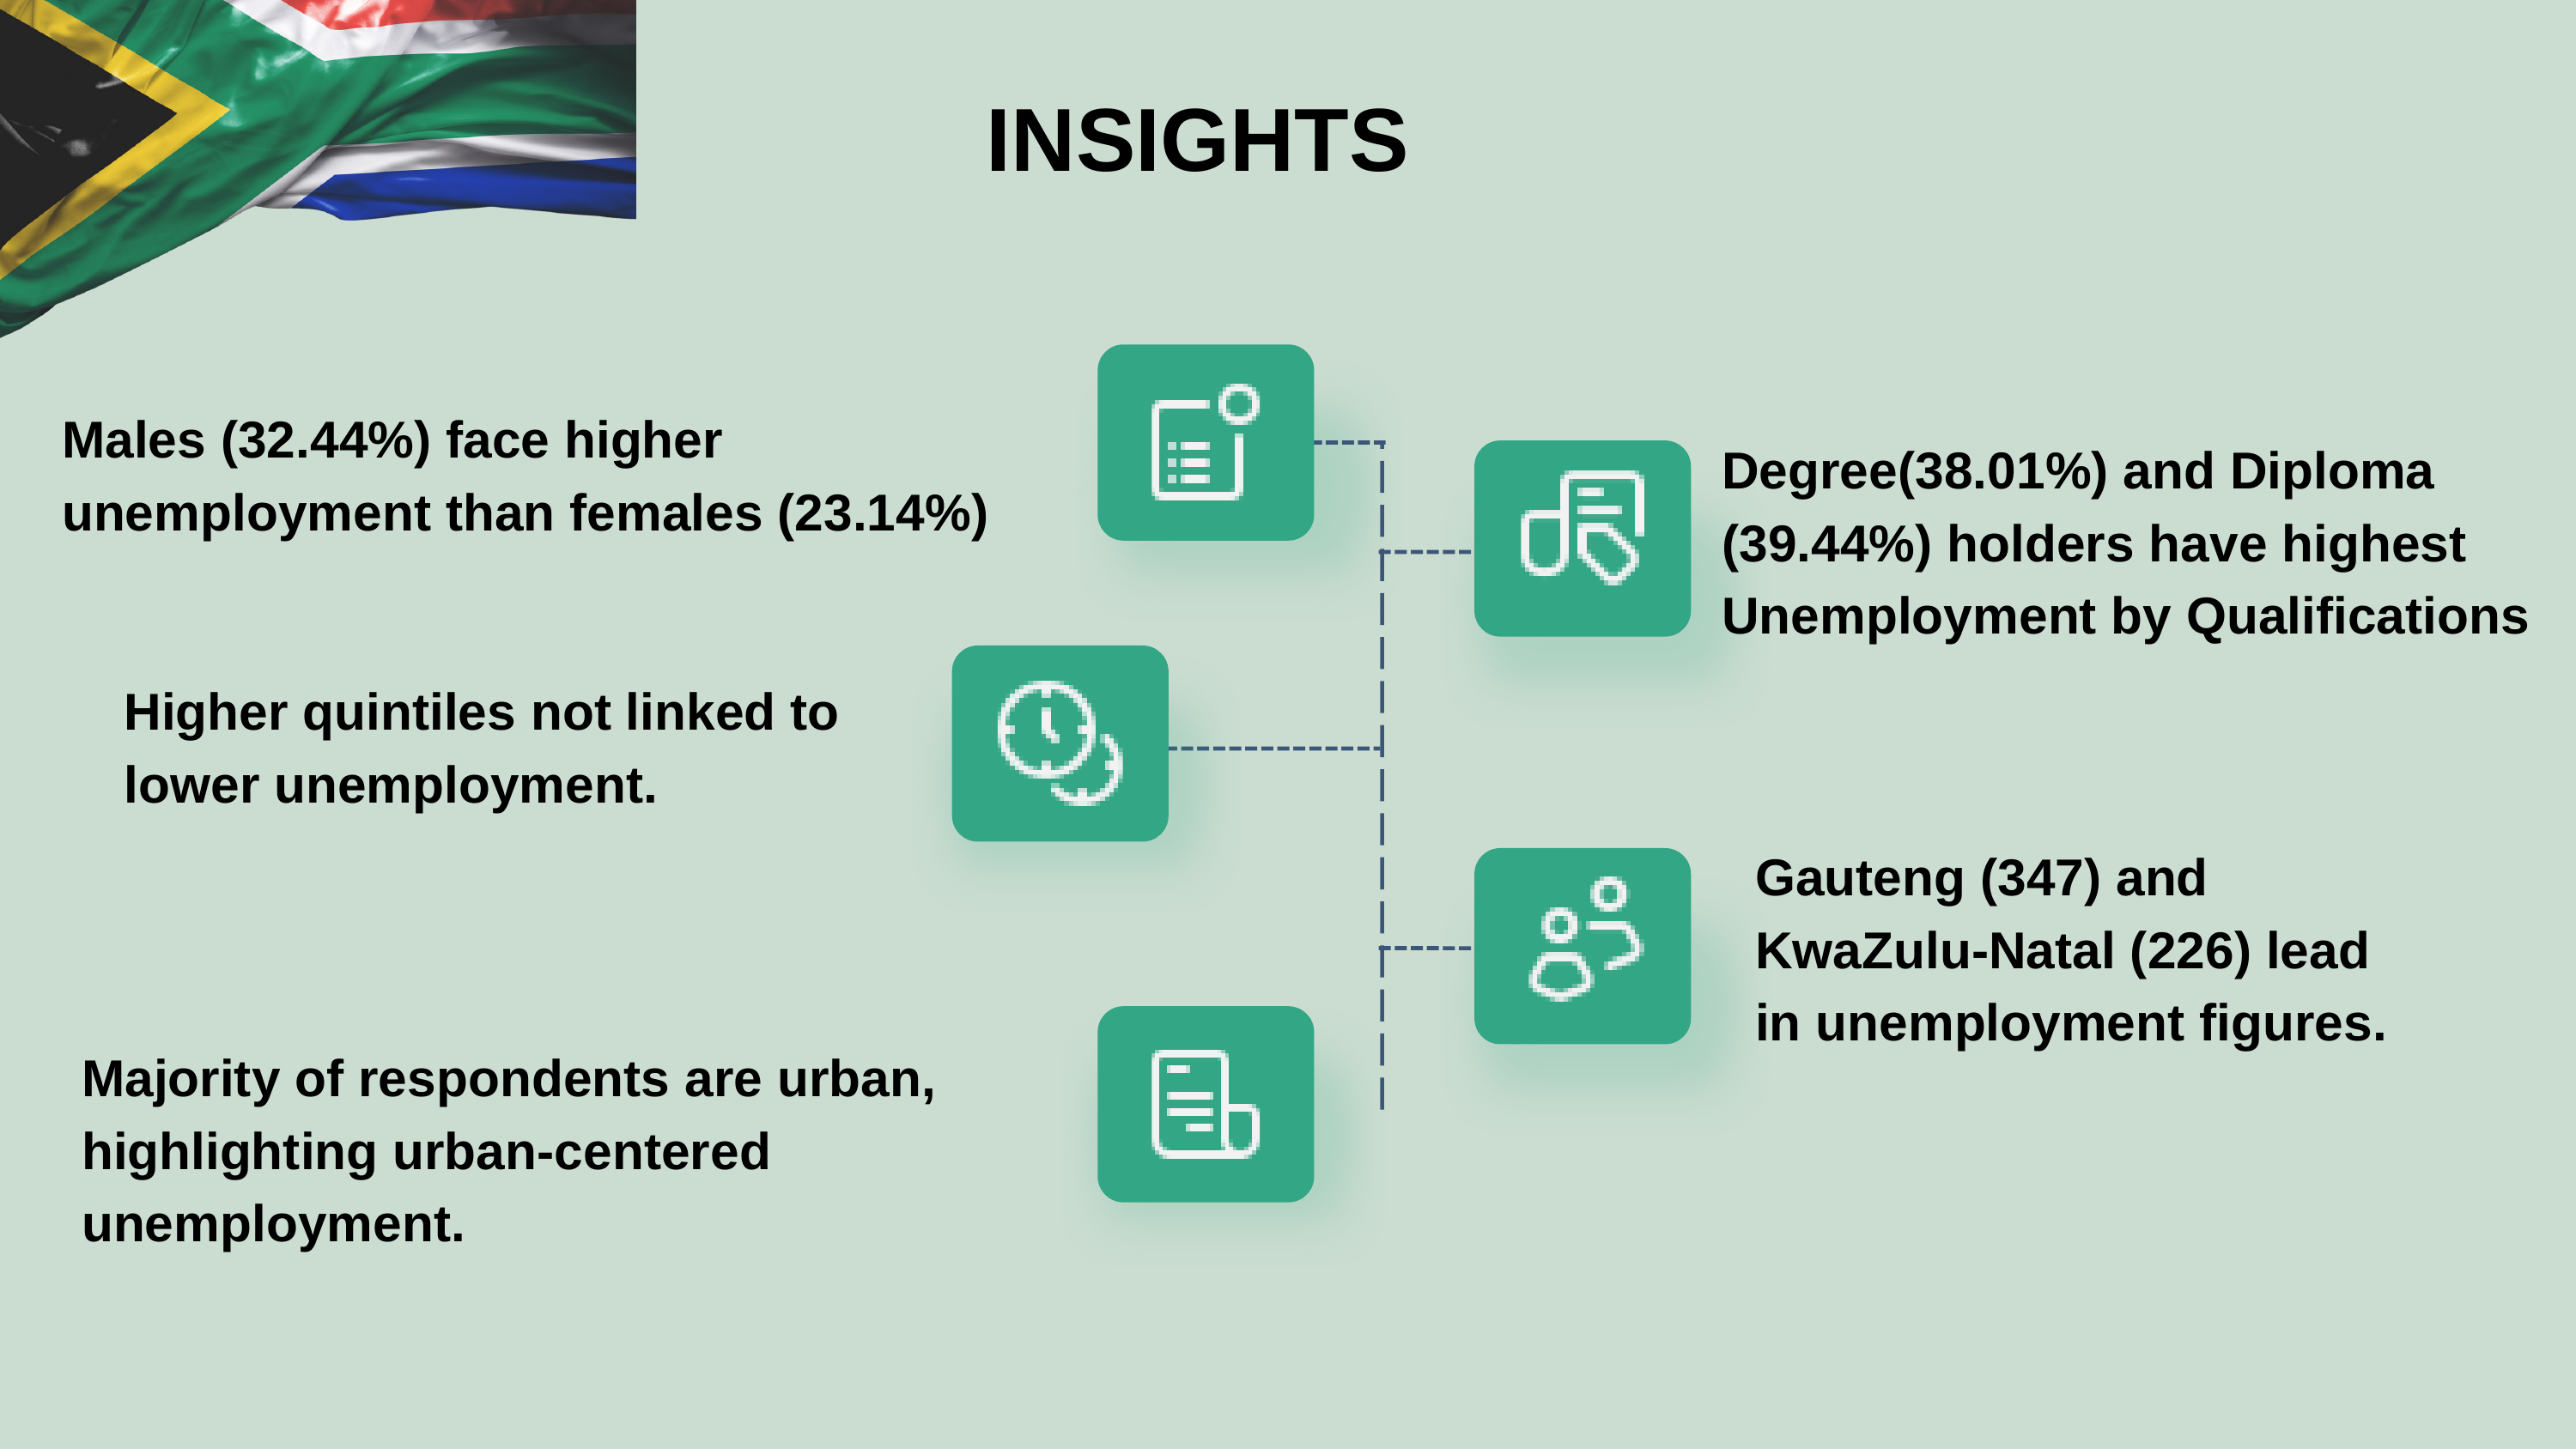

INSIGHTS

Males (32.44%) face higher unemployment than females (23.14%)
Degree(38.01%) and Diploma (39.44%) holders have highest Unemployment by Qualifications

Higher quintiles not linked to lower unemployment.

Gauteng (347) and KwaZulu-Natal (226) lead in unemployment figures.

Majority of respondents are urban, highlighting urban-centered unemployment.